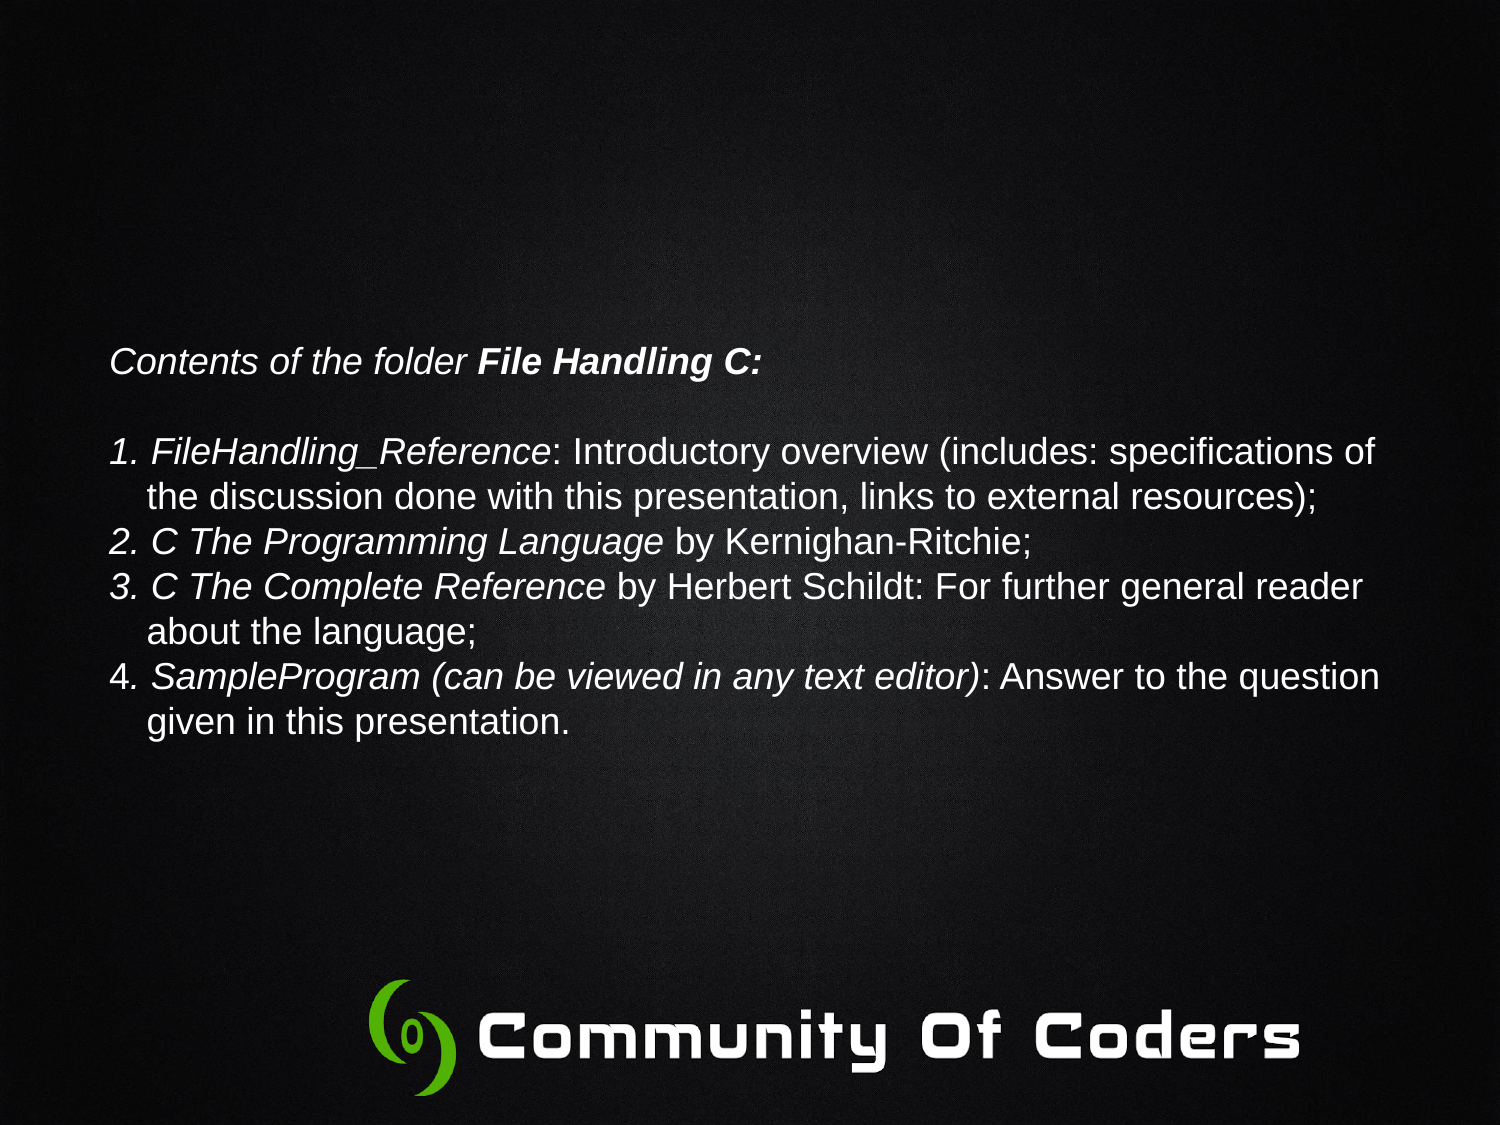

Contents of the folder File Handling C:

1. FileHandling_Reference: Introductory overview (includes: specifications of the discussion done with this presentation, links to external resources);
2. C The Programming Language by Kernighan-Ritchie;
3. C The Complete Reference by Herbert Schildt: For further general reader about the language;
4. SampleProgram (can be viewed in any text editor): Answer to the question given in this presentation.
#